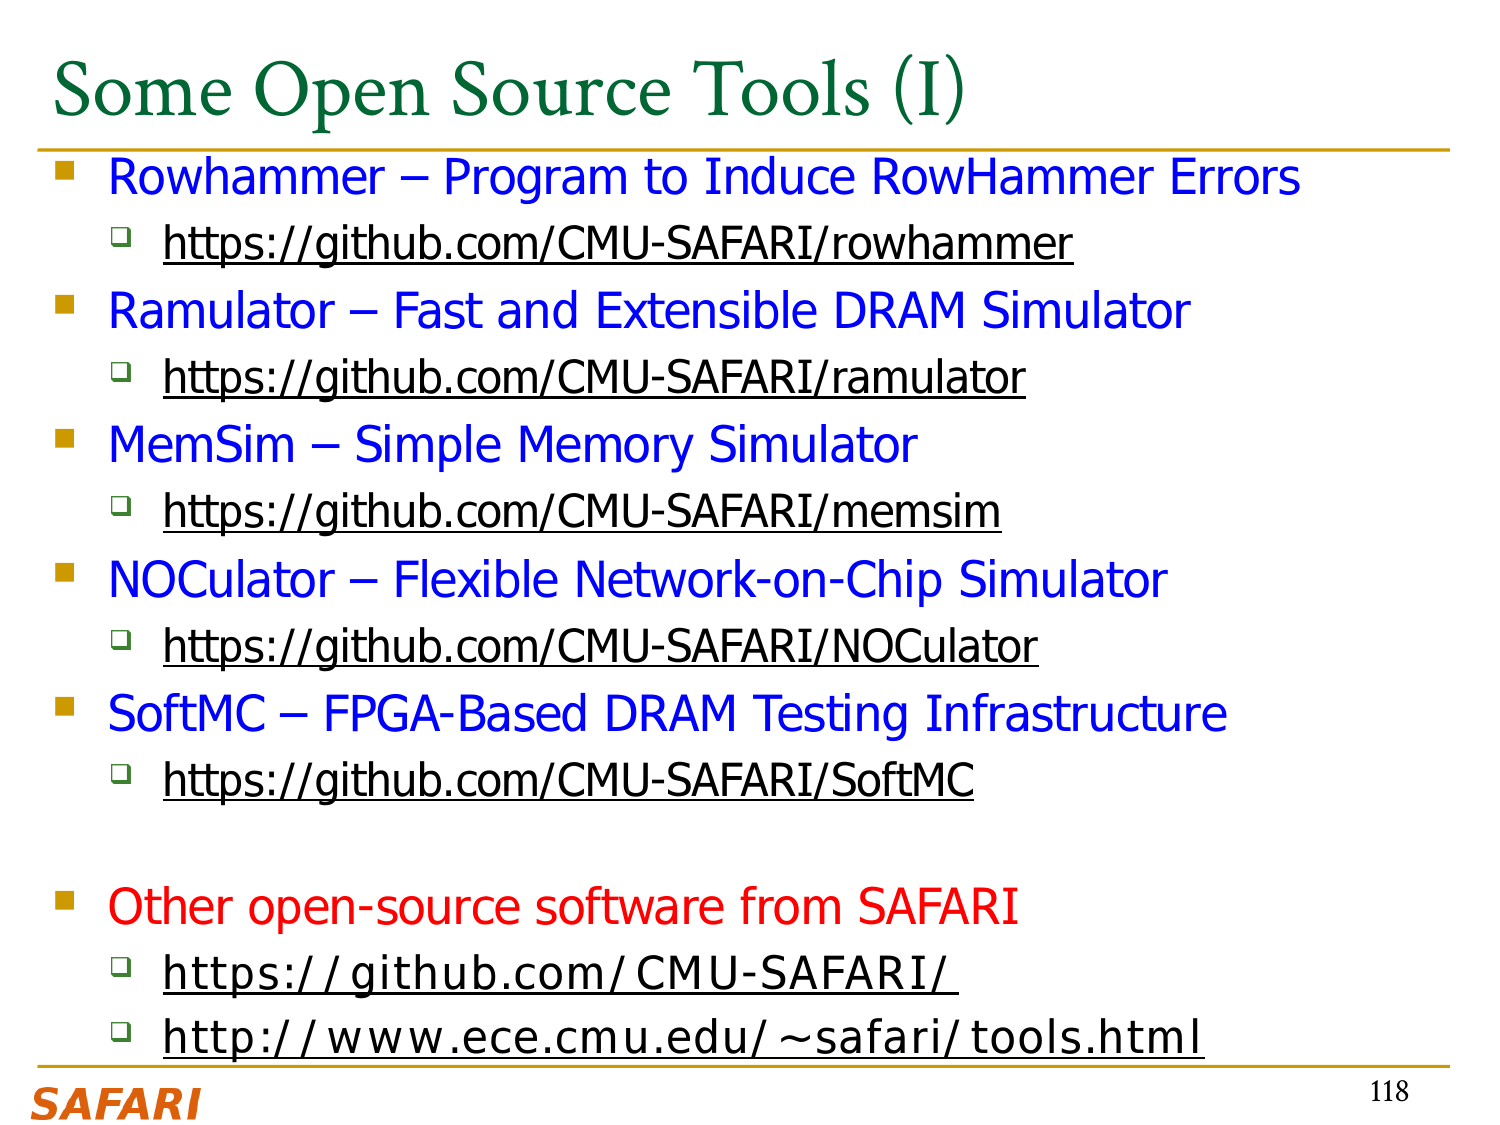

# Some Open Source Tools (I)
Rowhammer – Program to Induce RowHammer Errors
https://github.com/CMU-SAFARI/rowhammer
Ramulator – Fast and Extensible DRAM Simulator
https://github.com/CMU-SAFARI/ramulator
MemSim – Simple Memory Simulator
https://github.com/CMU-SAFARI/memsim
NOCulator – Flexible Network-on-Chip Simulator
https://github.com/CMU-SAFARI/NOCulator
SoftMC – FPGA-Based DRAM Testing Infrastructure
https://github.com/CMU-SAFARI/SoftMC

Other open-source software from SAFARI
https://github.com/CMU-SAFARI/
http://www.ece.cmu.edu/~safari/tools.html
118